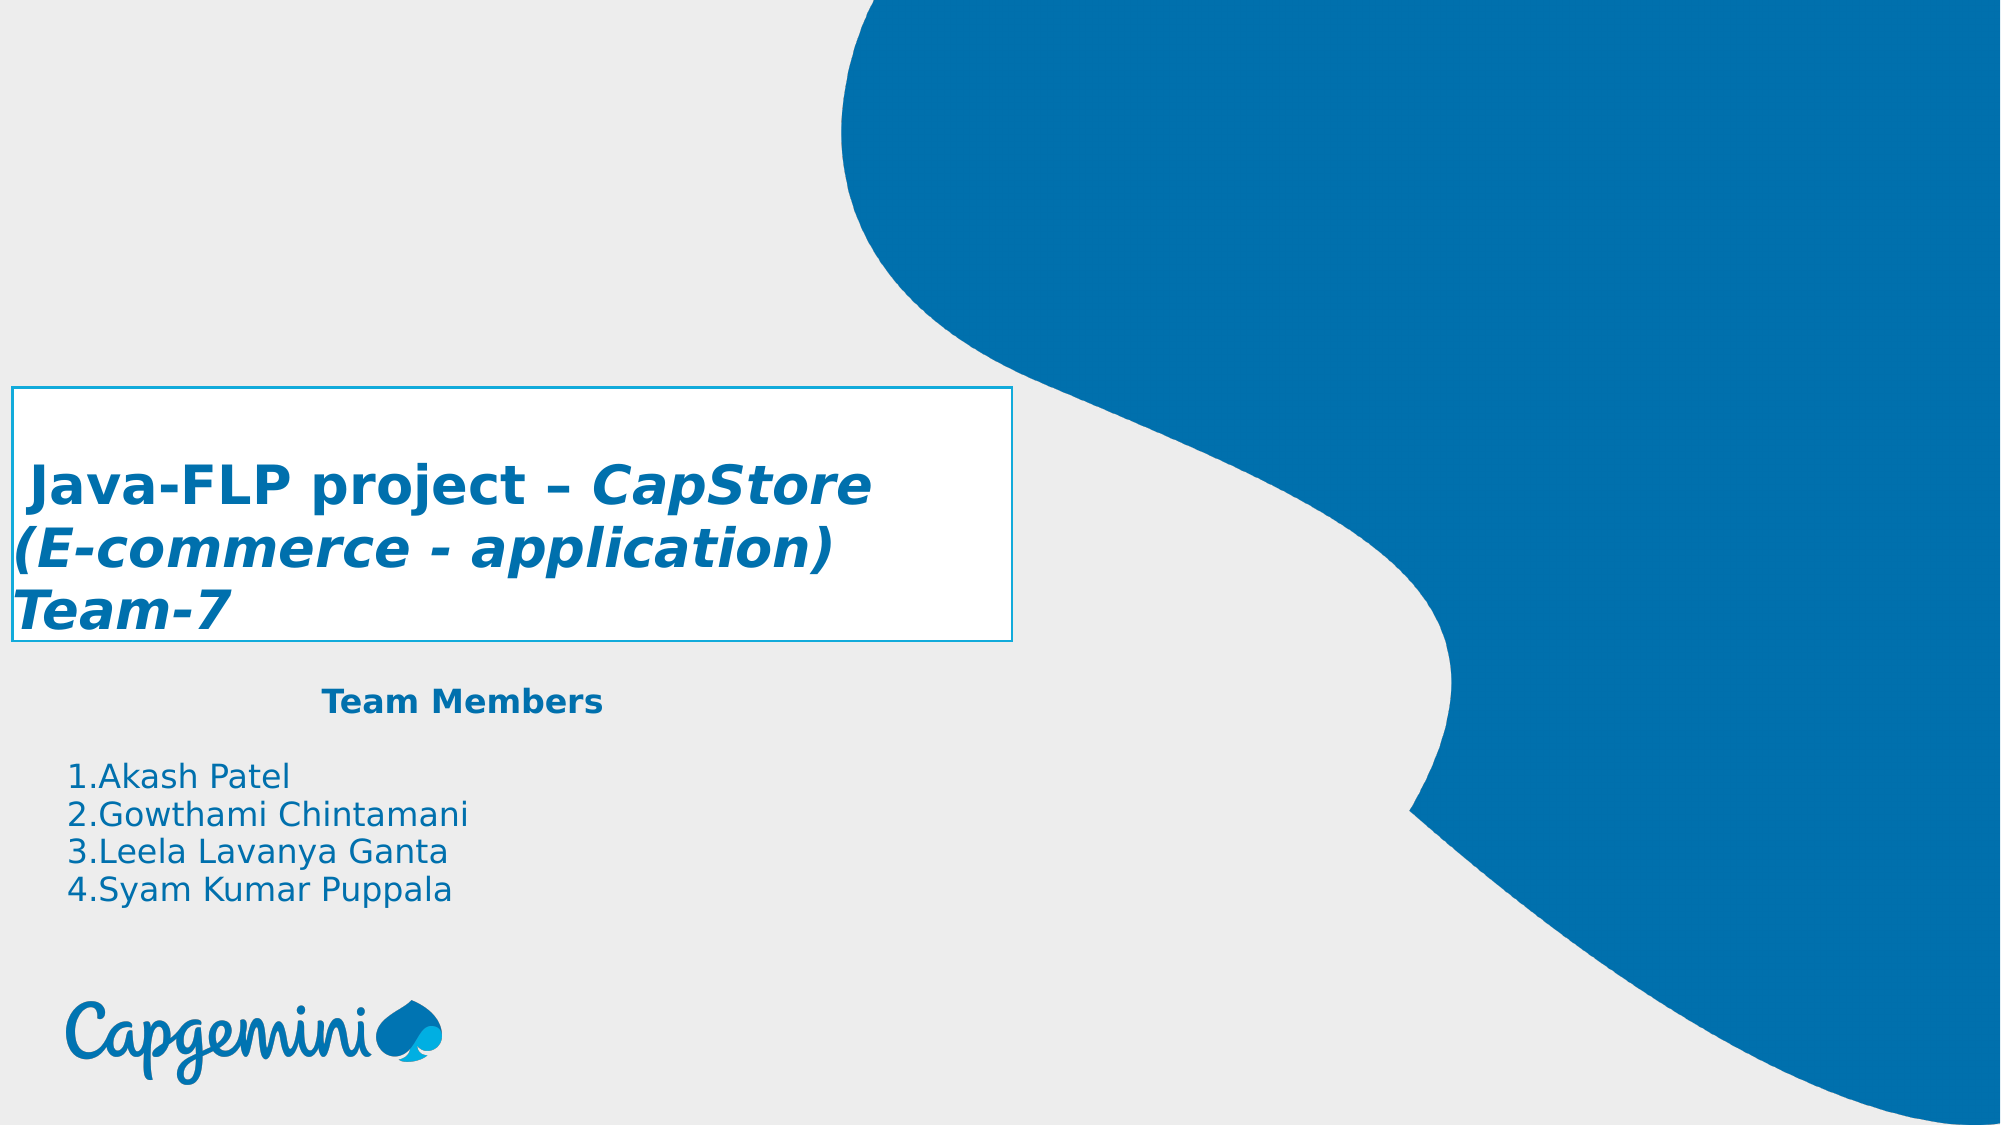

# Java-FLP project – CapStore (E-commerce - application) Team-7

Team Members

1.Akash Patel
2.Gowthami Chintamani
3.Leela Lavanya Ganta
4.Syam Kumar Puppala